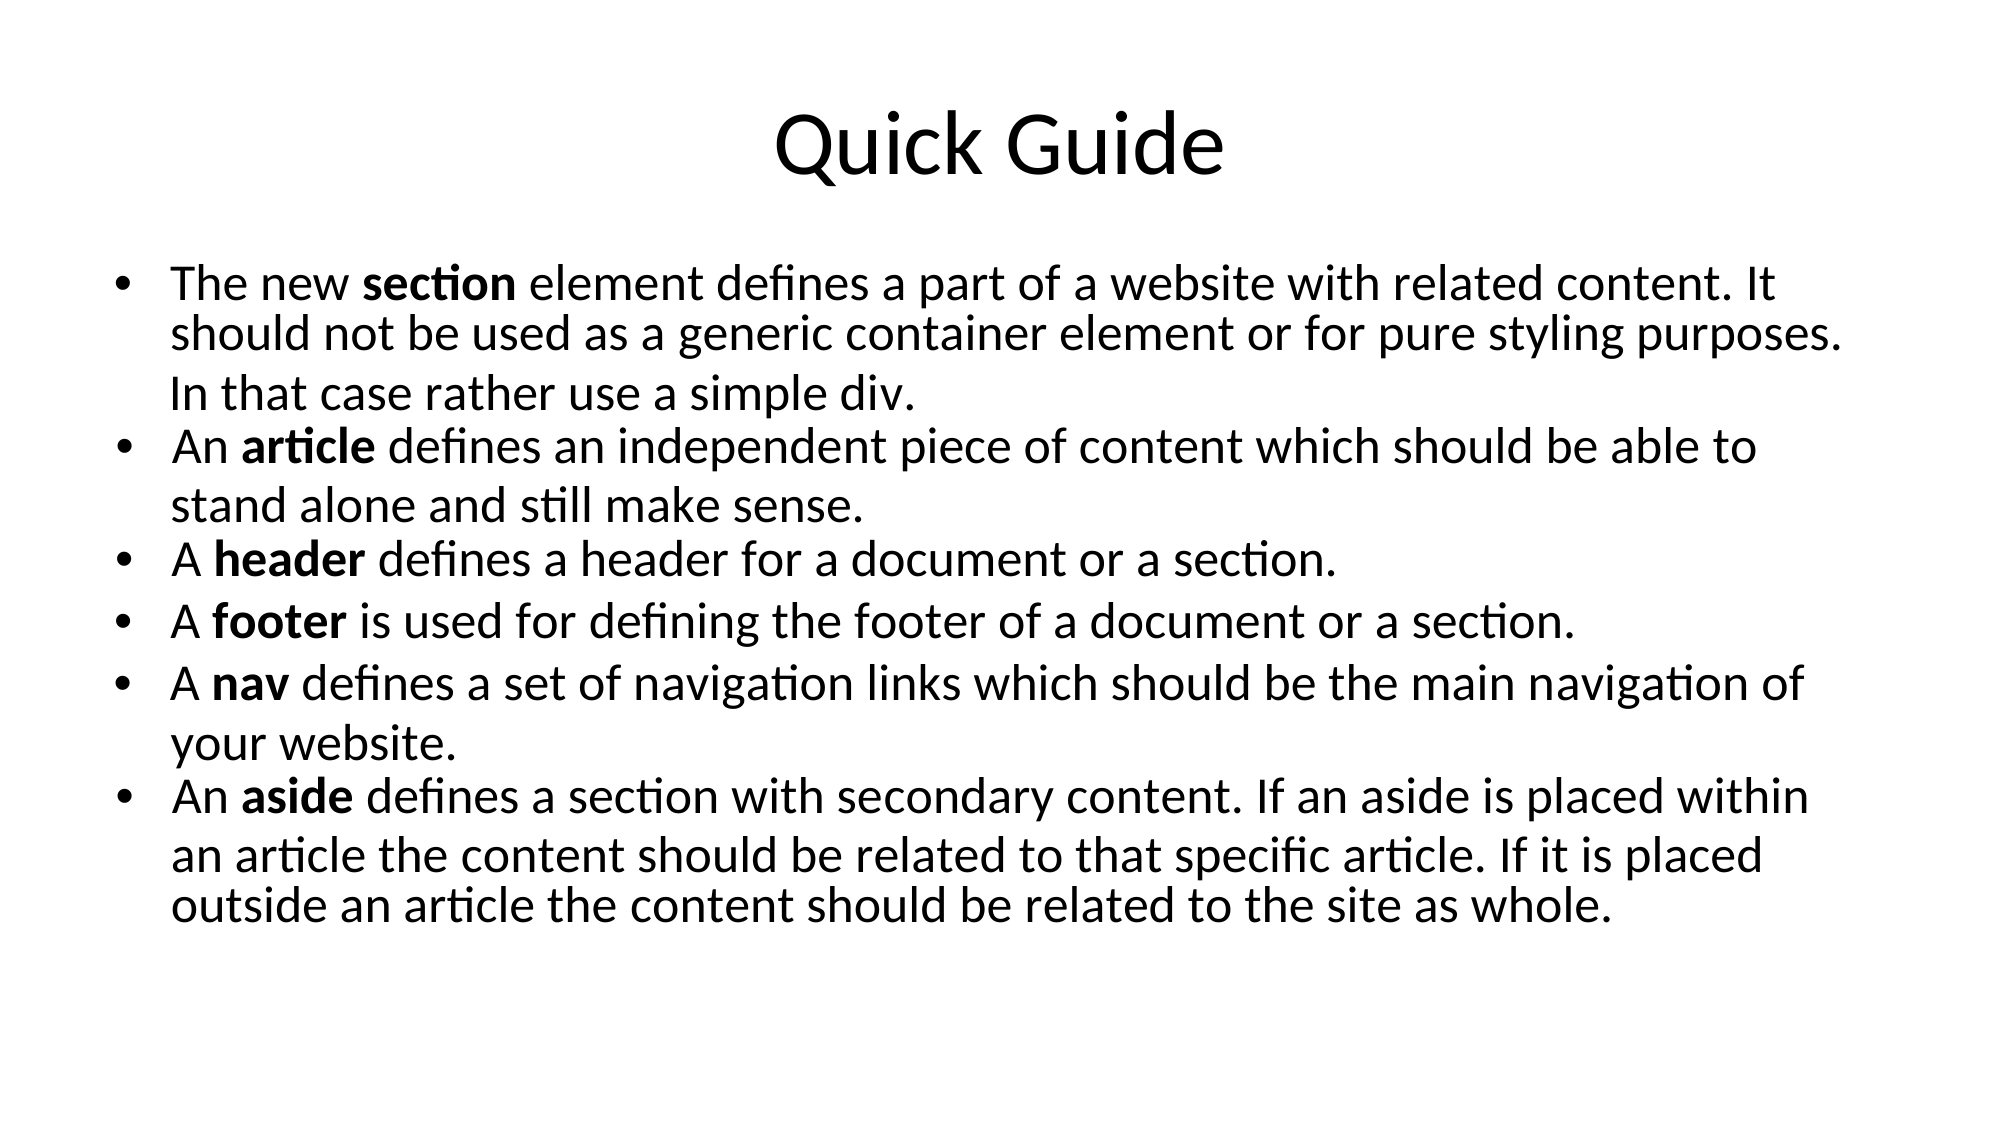

Quick Guide
•The new section element defines a part of a website with related content. It
should not be used as a generic container element or for pure styling purposes.
In that case rather use a simple div.
•An article defines an independent piece of content which should be able to
stand alone and still make sense.
•A header defines a header for a document or a section.
•A footer is used for defining the footer of a document or a section.
•A nav defines a set of navigation links which should be the main navigation of
your website.
•An aside defines a section with secondary content. If an aside is placed within
an article the content should be related to that specific article. If it is placed
outside an article the content should be related to the site as whole.